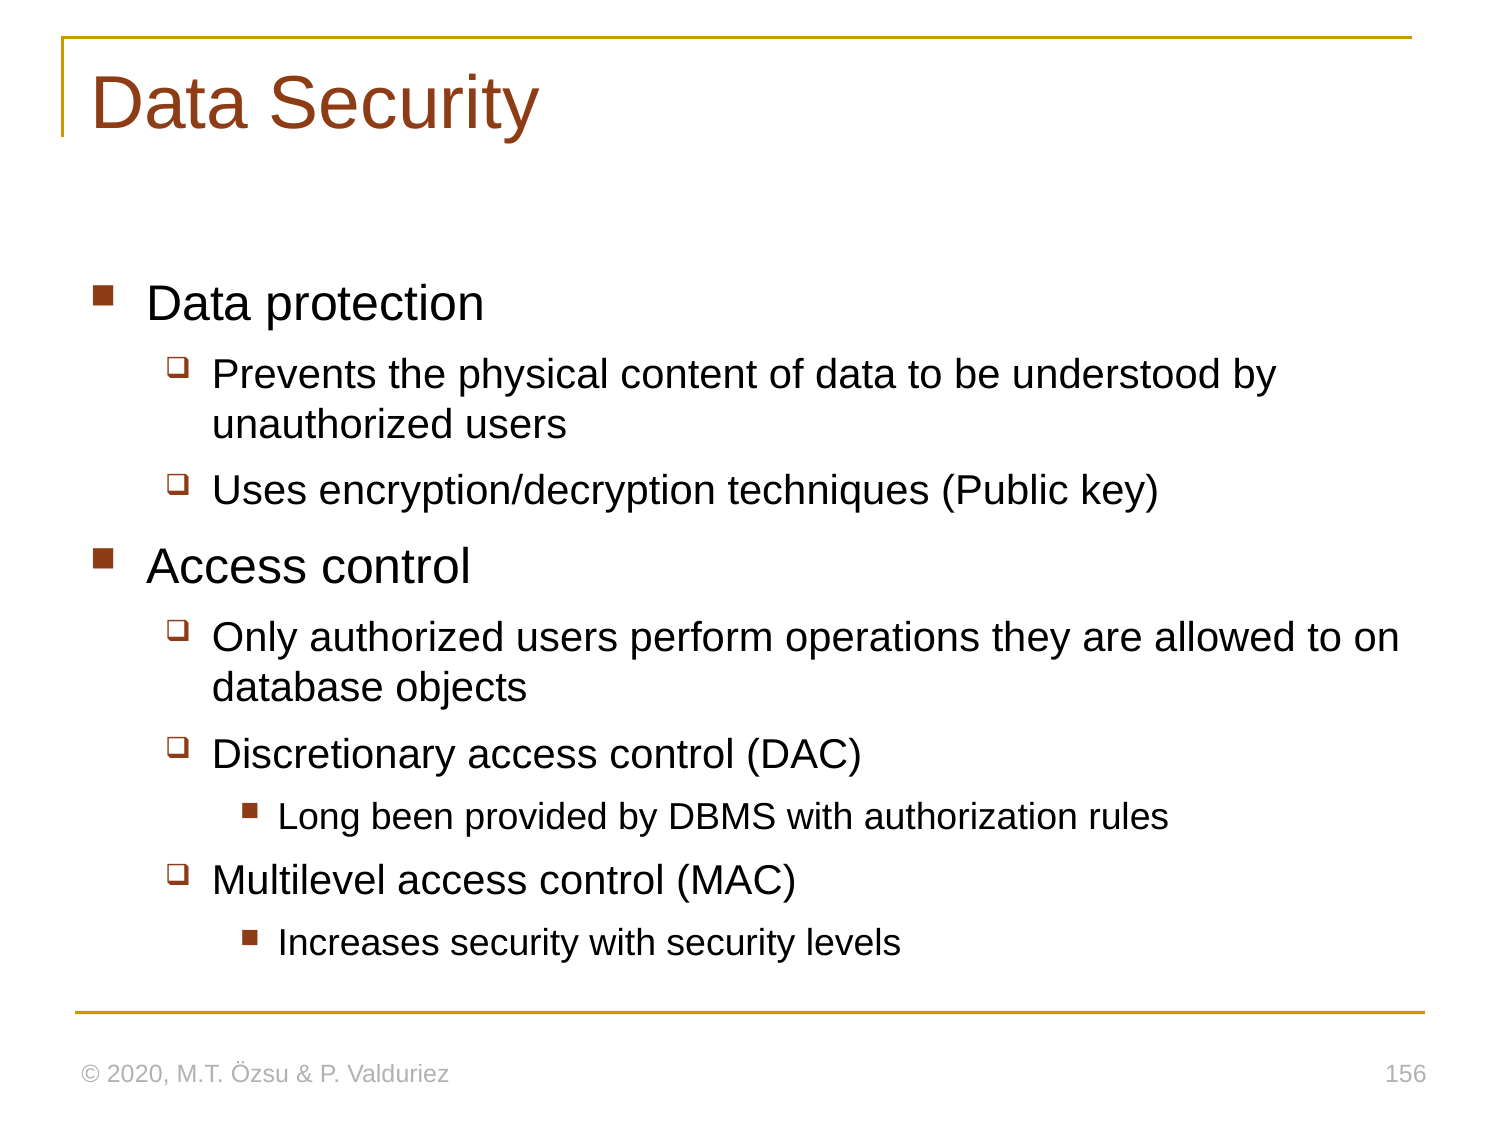

# Data Security
Data protection
Prevents the physical content of data to be understood by unauthorized users
Uses encryption/decryption techniques (Public key)
Access control
Only authorized users perform operations they are allowed to on database objects
Discretionary access control (DAC)
Long been provided by DBMS with authorization rules
Multilevel access control (MAC)
Increases security with security levels
© 2020, M.T. Özsu & P. Valduriez
156